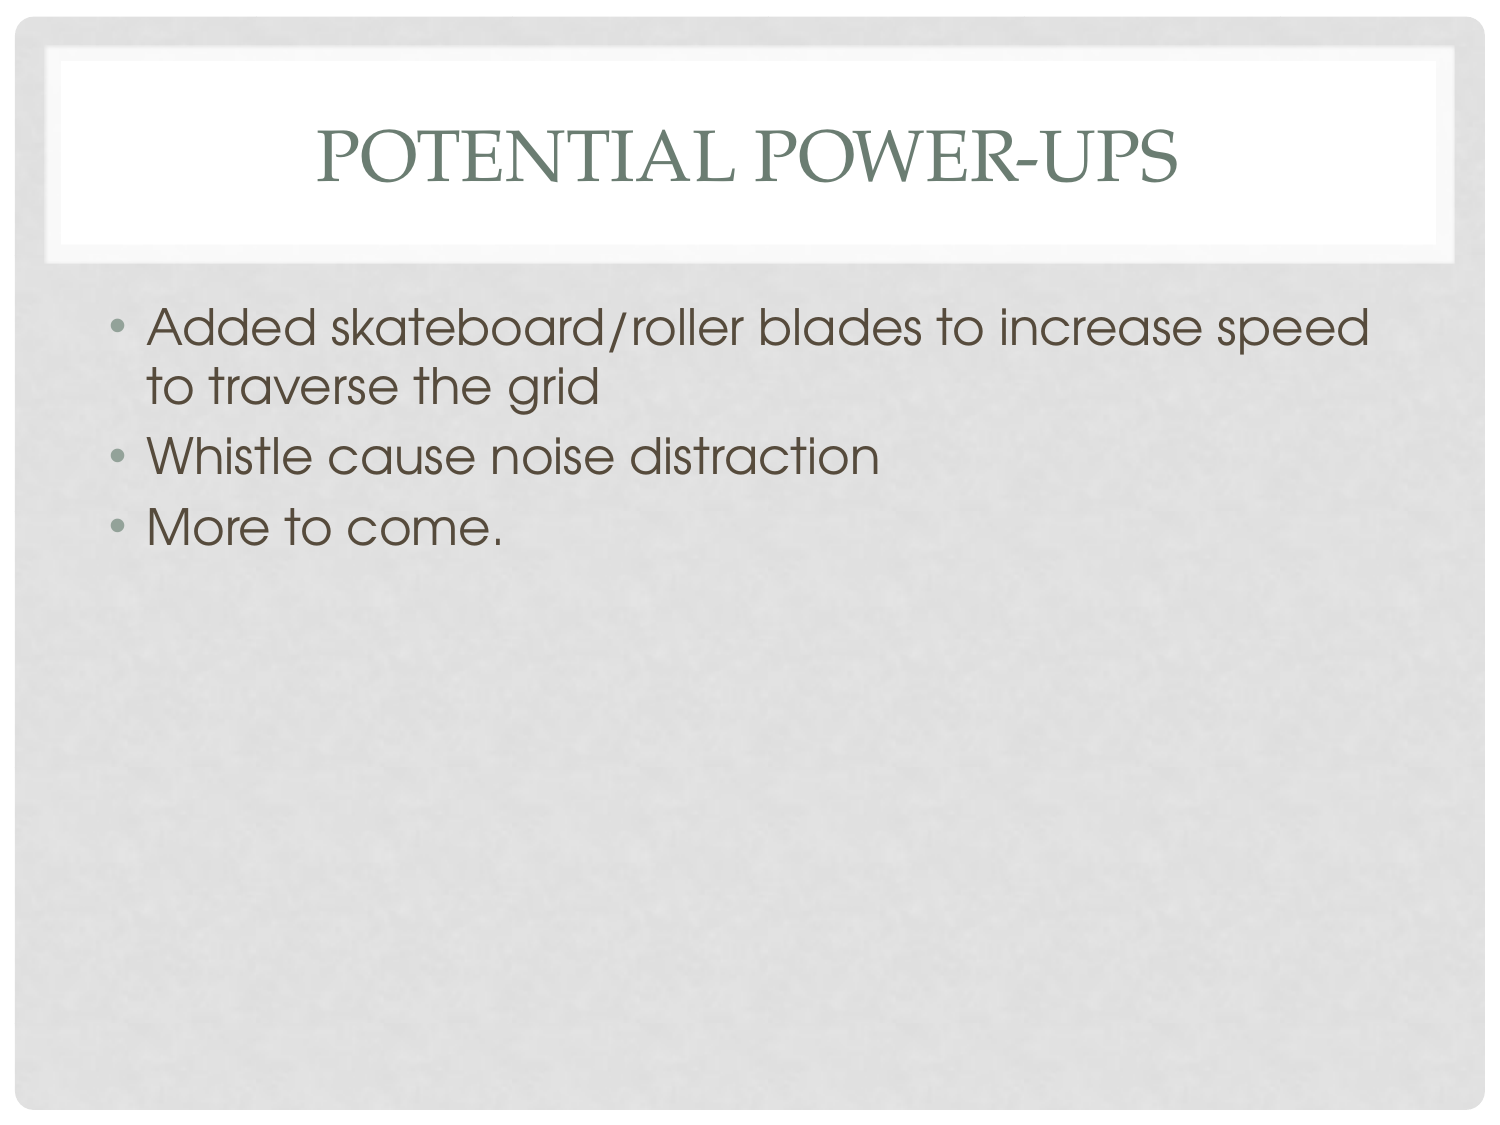

# Potential power-ups
Added skateboard/roller blades to increase speed to traverse the grid
Whistle cause noise distraction
More to come.